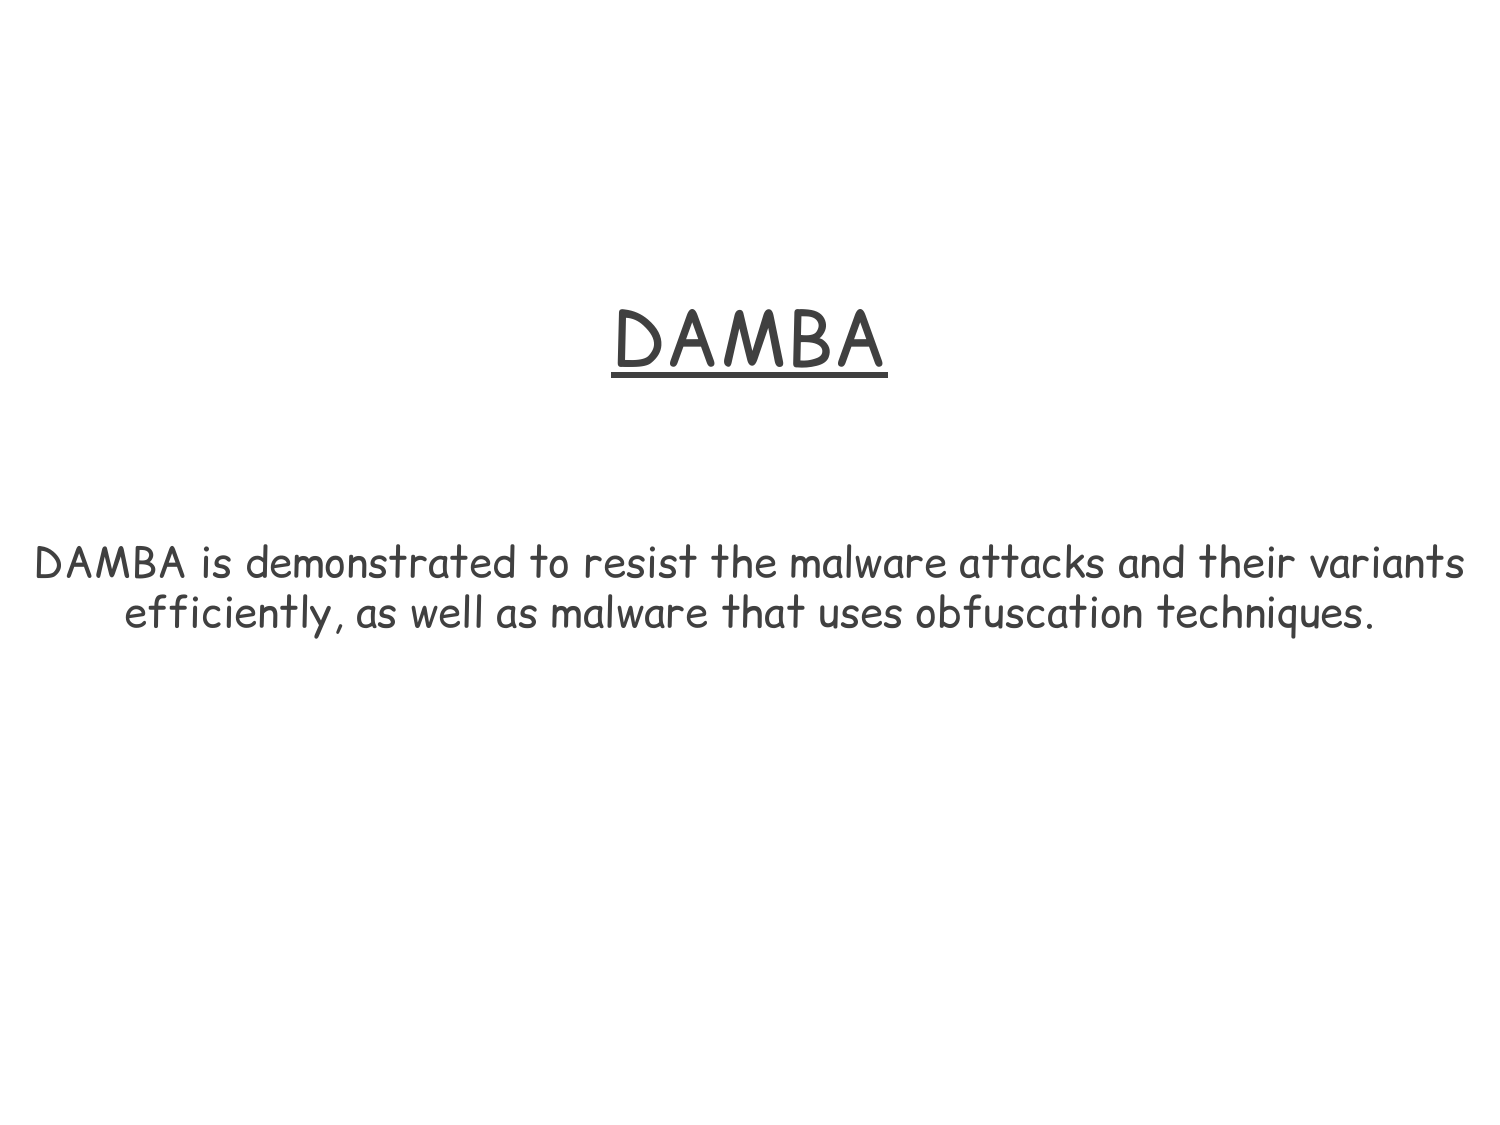

DAMBA
DAMBA is demonstrated to resist the malware attacks and their variants efficiently, as well as malware that uses obfuscation techniques.